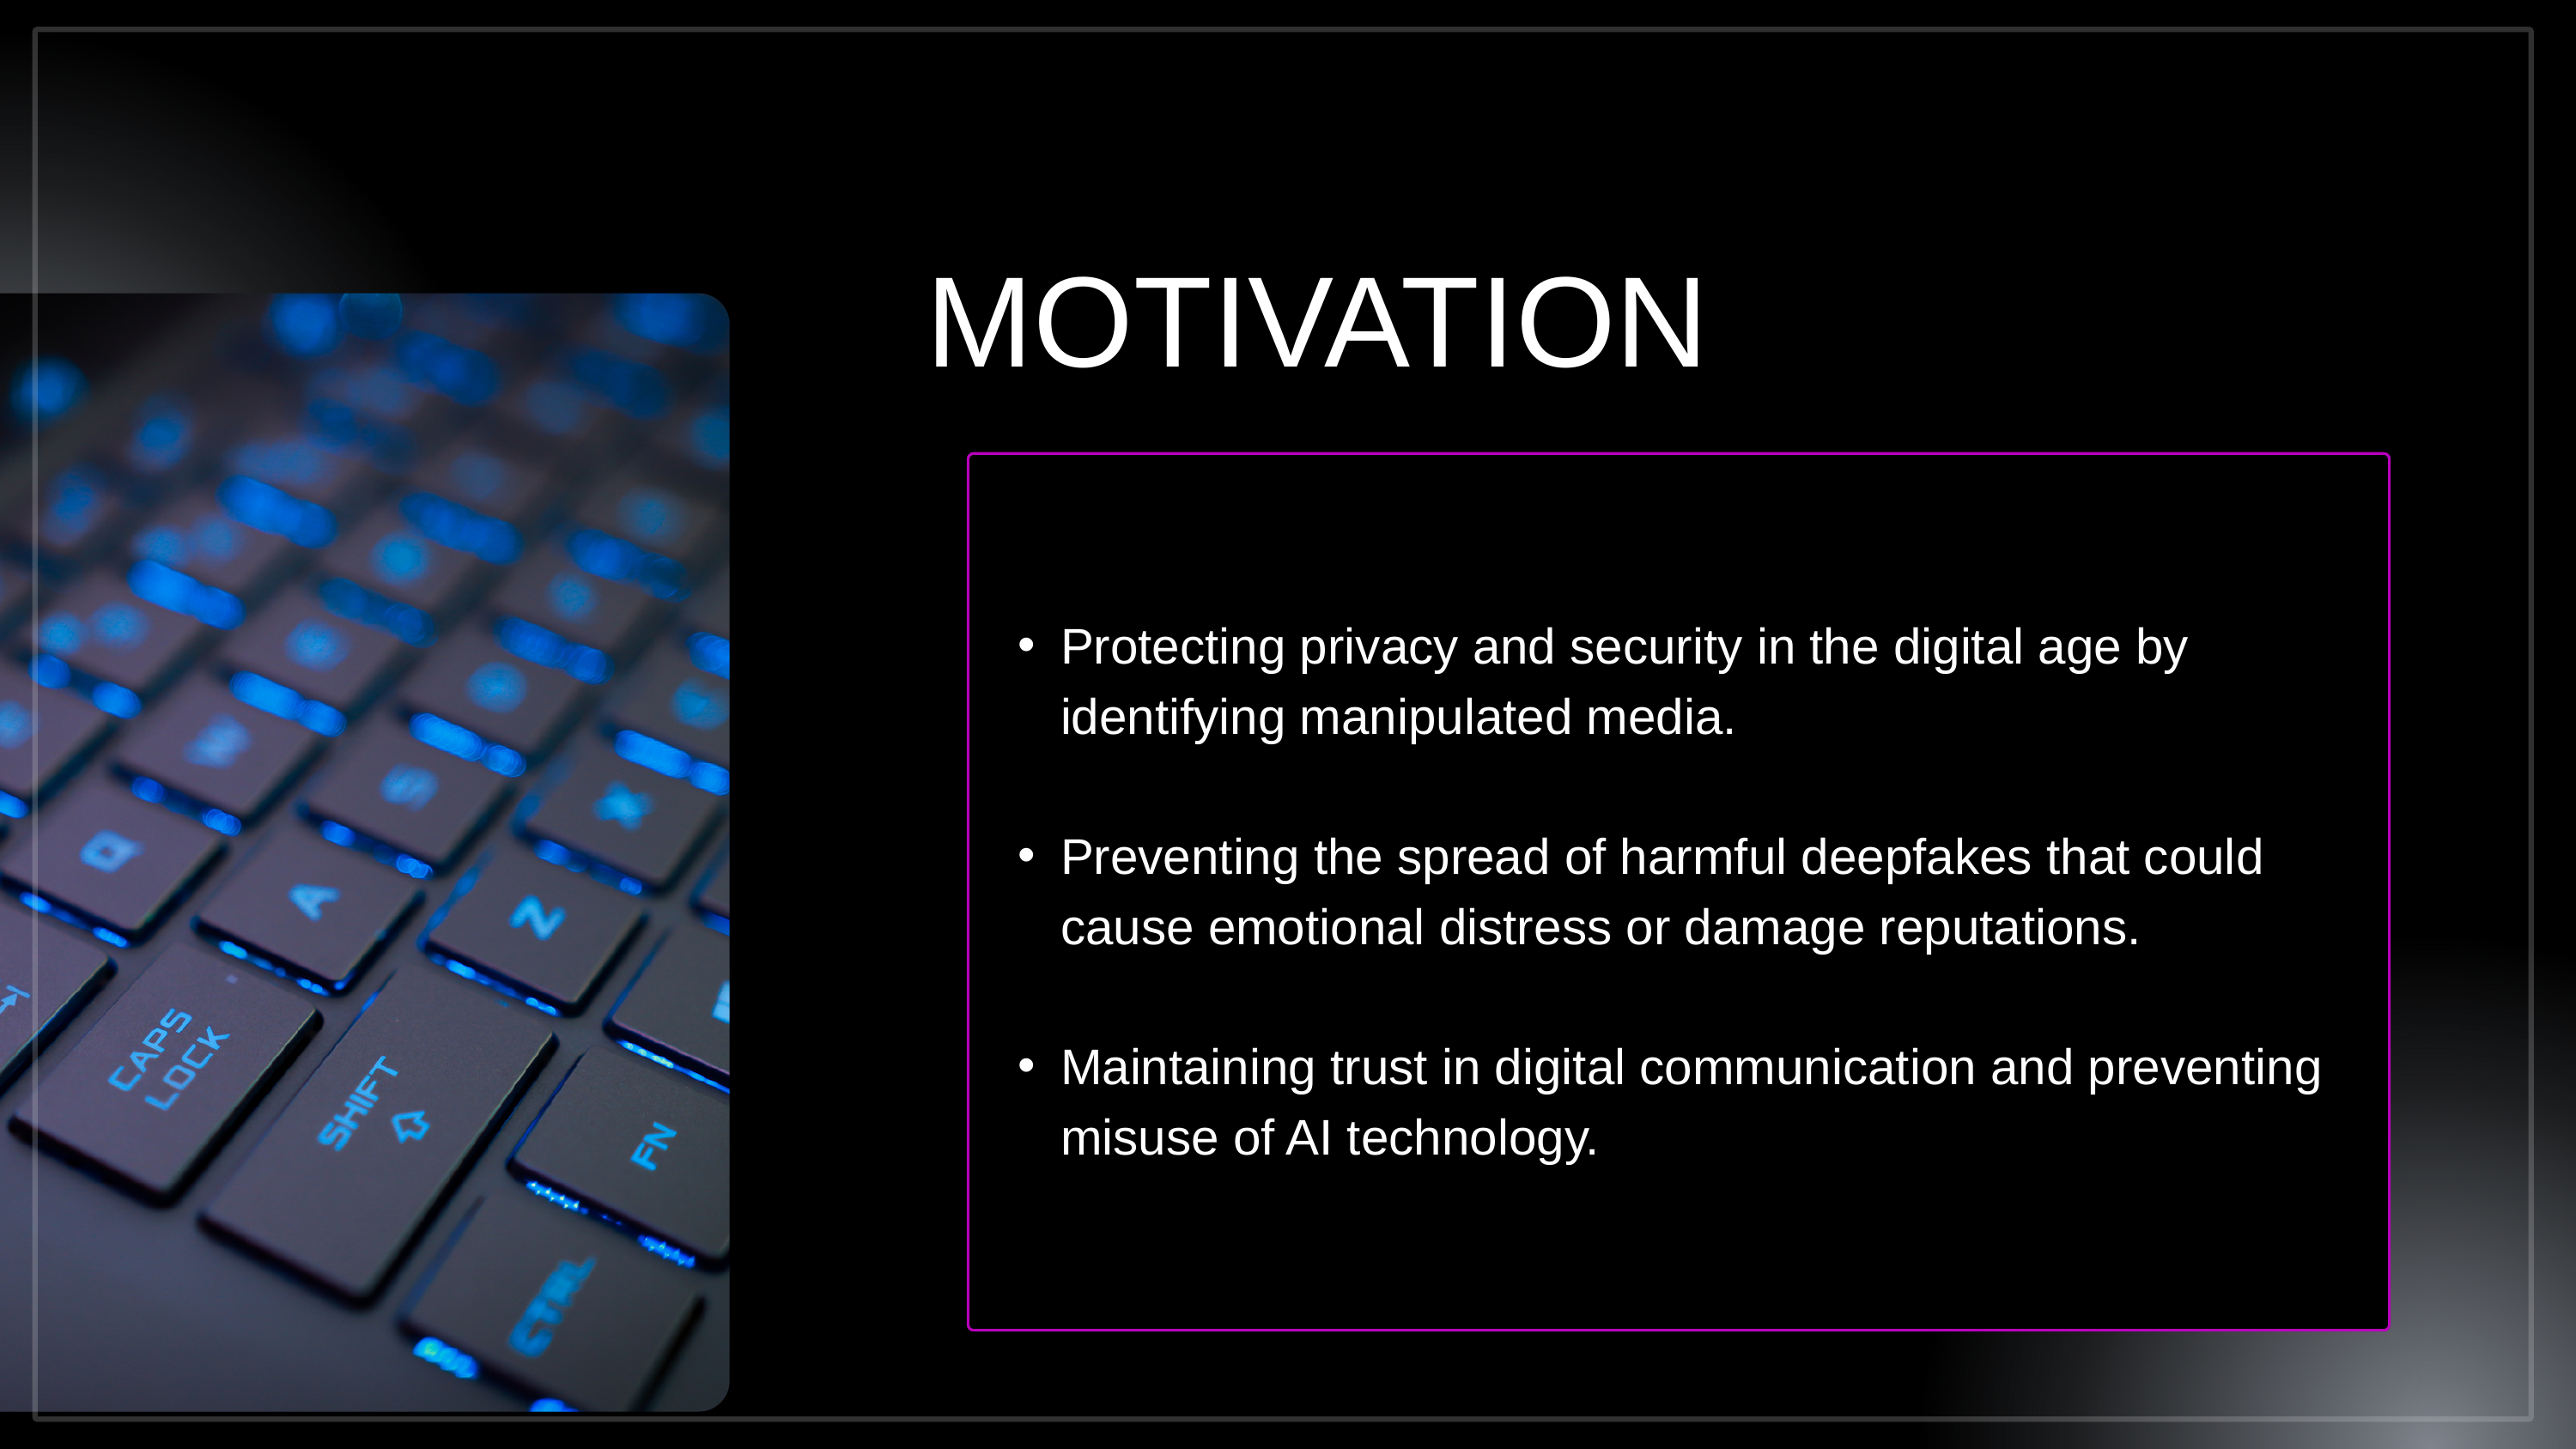

MOTIVATION

Protecting privacy and security in the digital age by identifying manipulated media.

Preventing the spread of harmful deepfakes that could cause emotional distress or damage reputations.

Maintaining trust in digital communication and preventing misuse of AI technology.